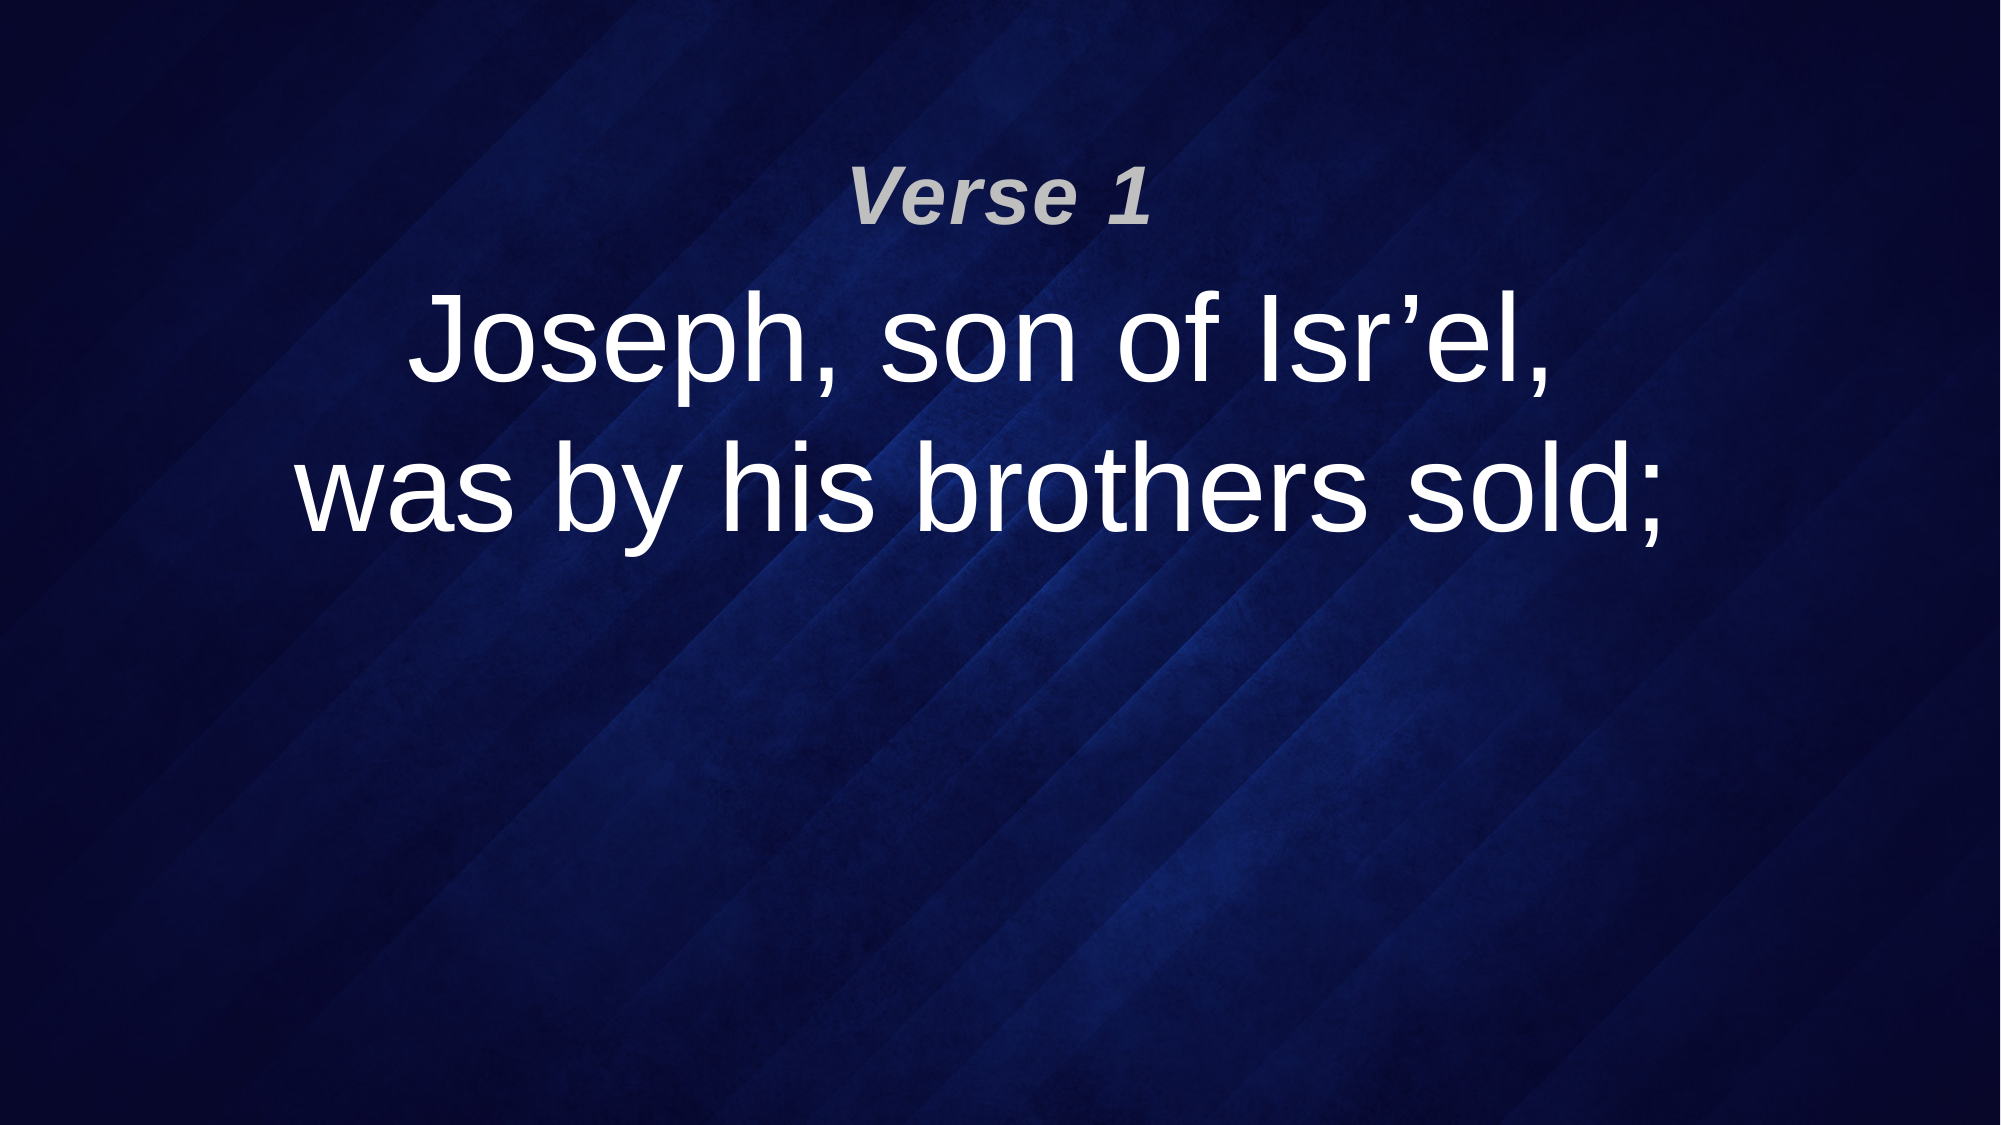

Verse 1
# Joseph, son of Isr’el, was by his brothers sold;